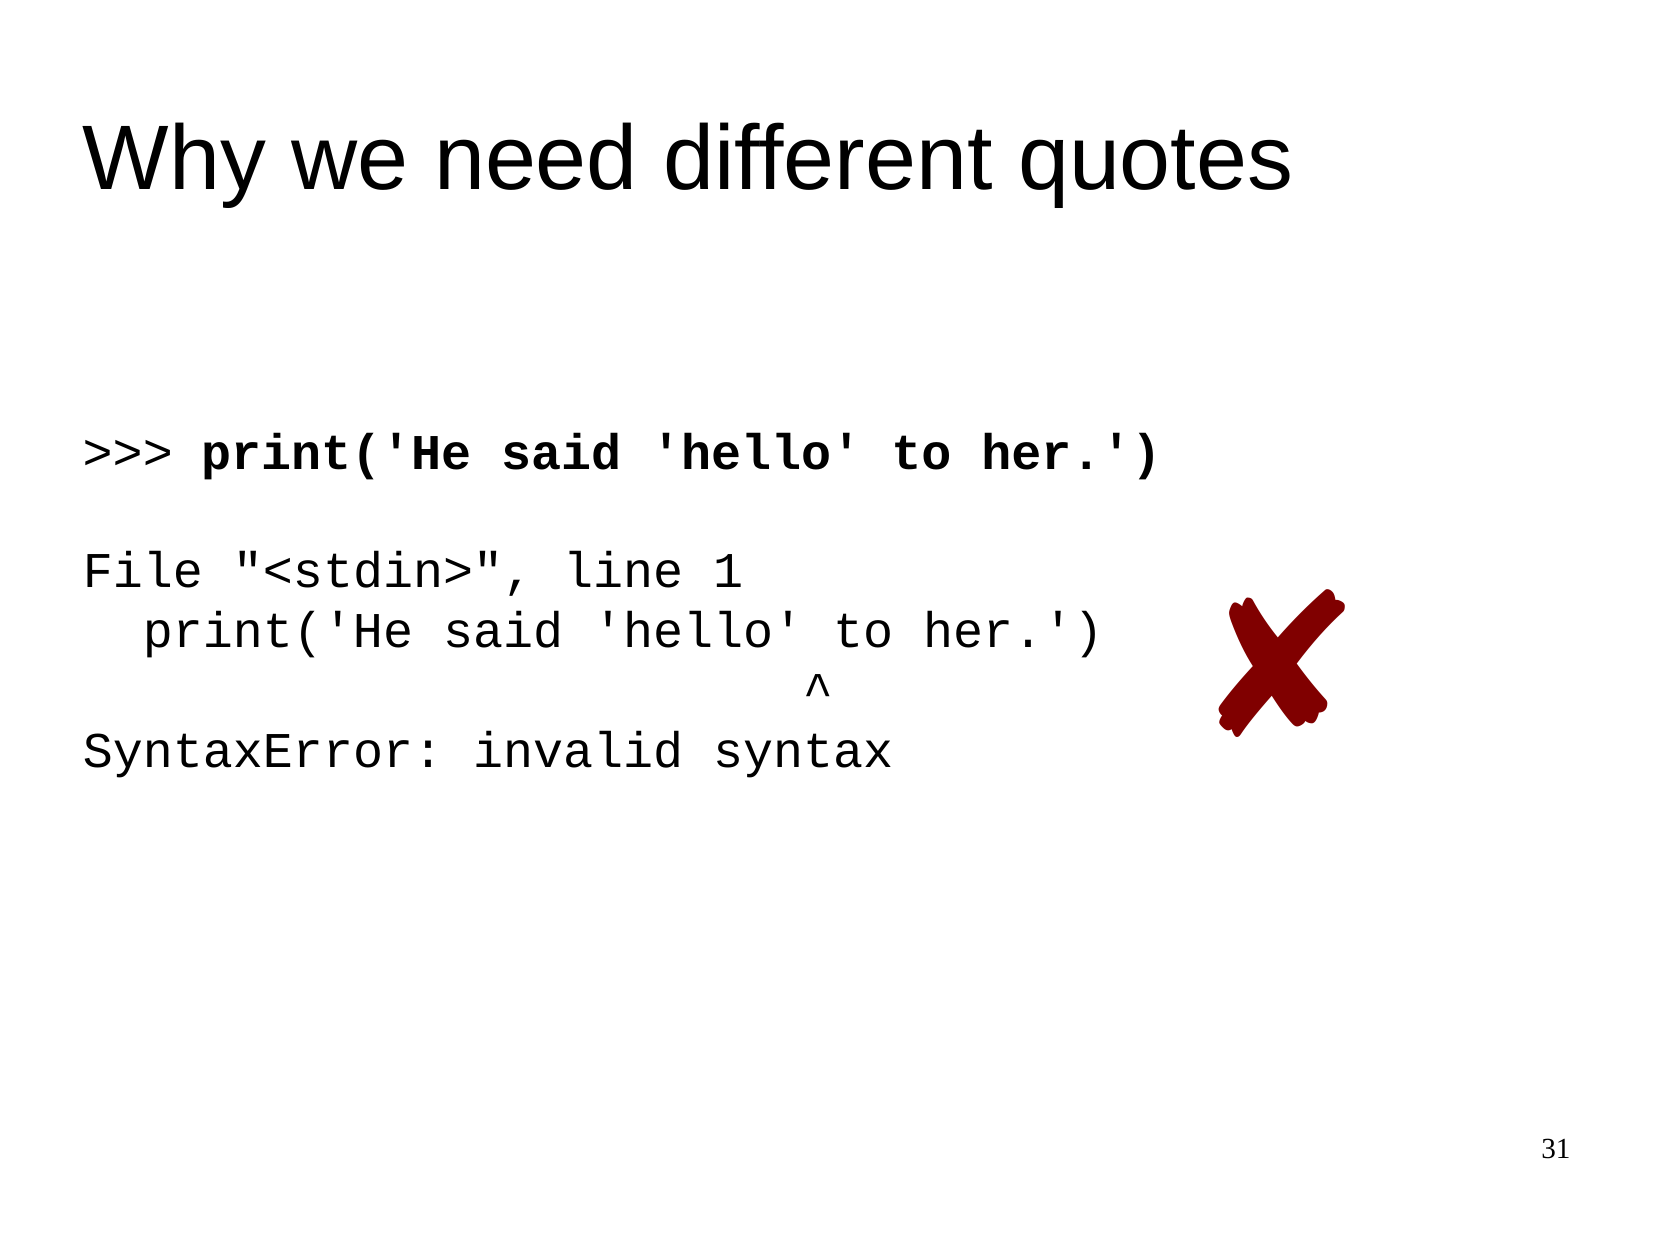

Why we need different quotes
>>>
print('He said 'hello' to her.')
File "<stdin>", line 1
  print('He said 'hello' to her.')
                        ^
SyntaxError: invalid syntax
✘
31